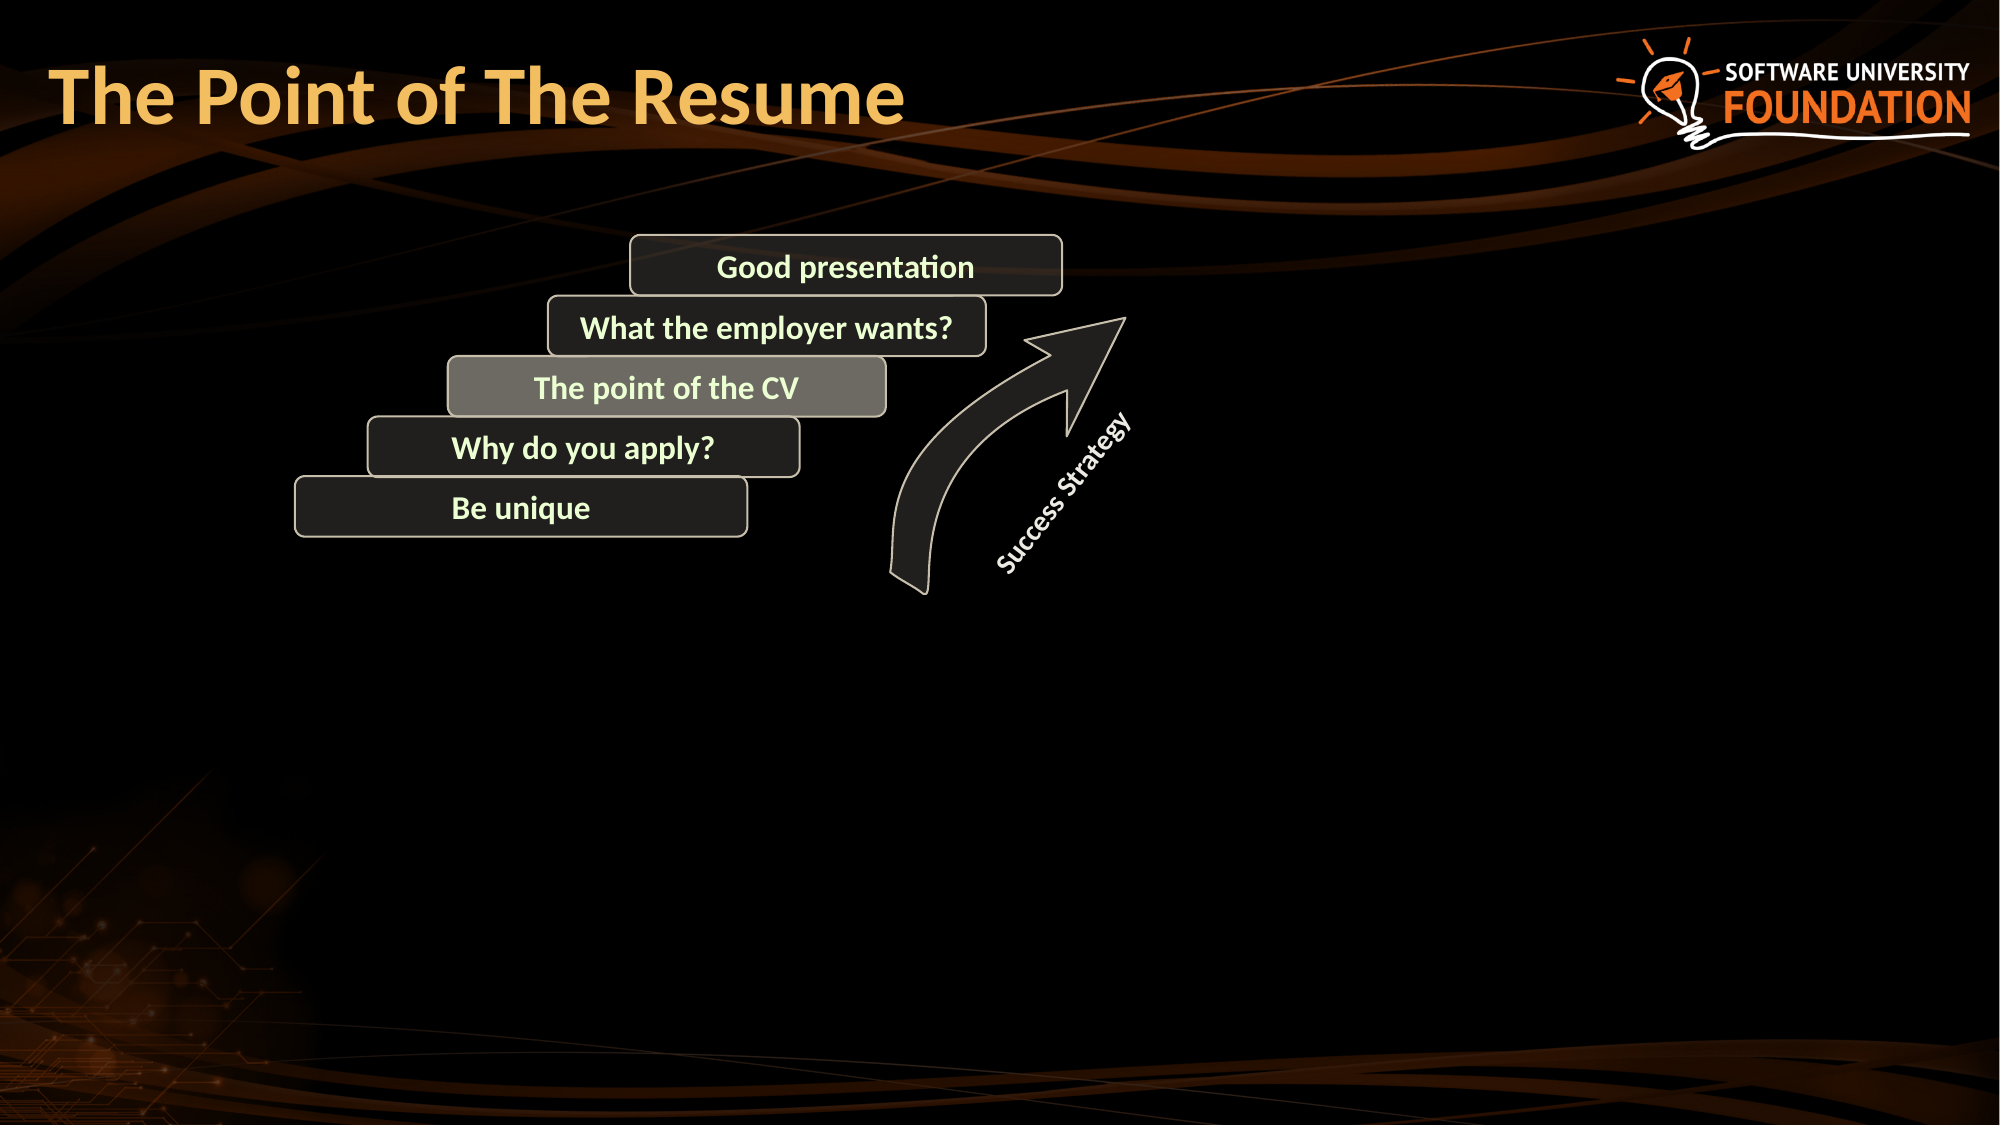

# The Point of The Resume
Good presentation
What the employer wants?
The point of the CV

Why do you apply?
Success Strategy
Be unique